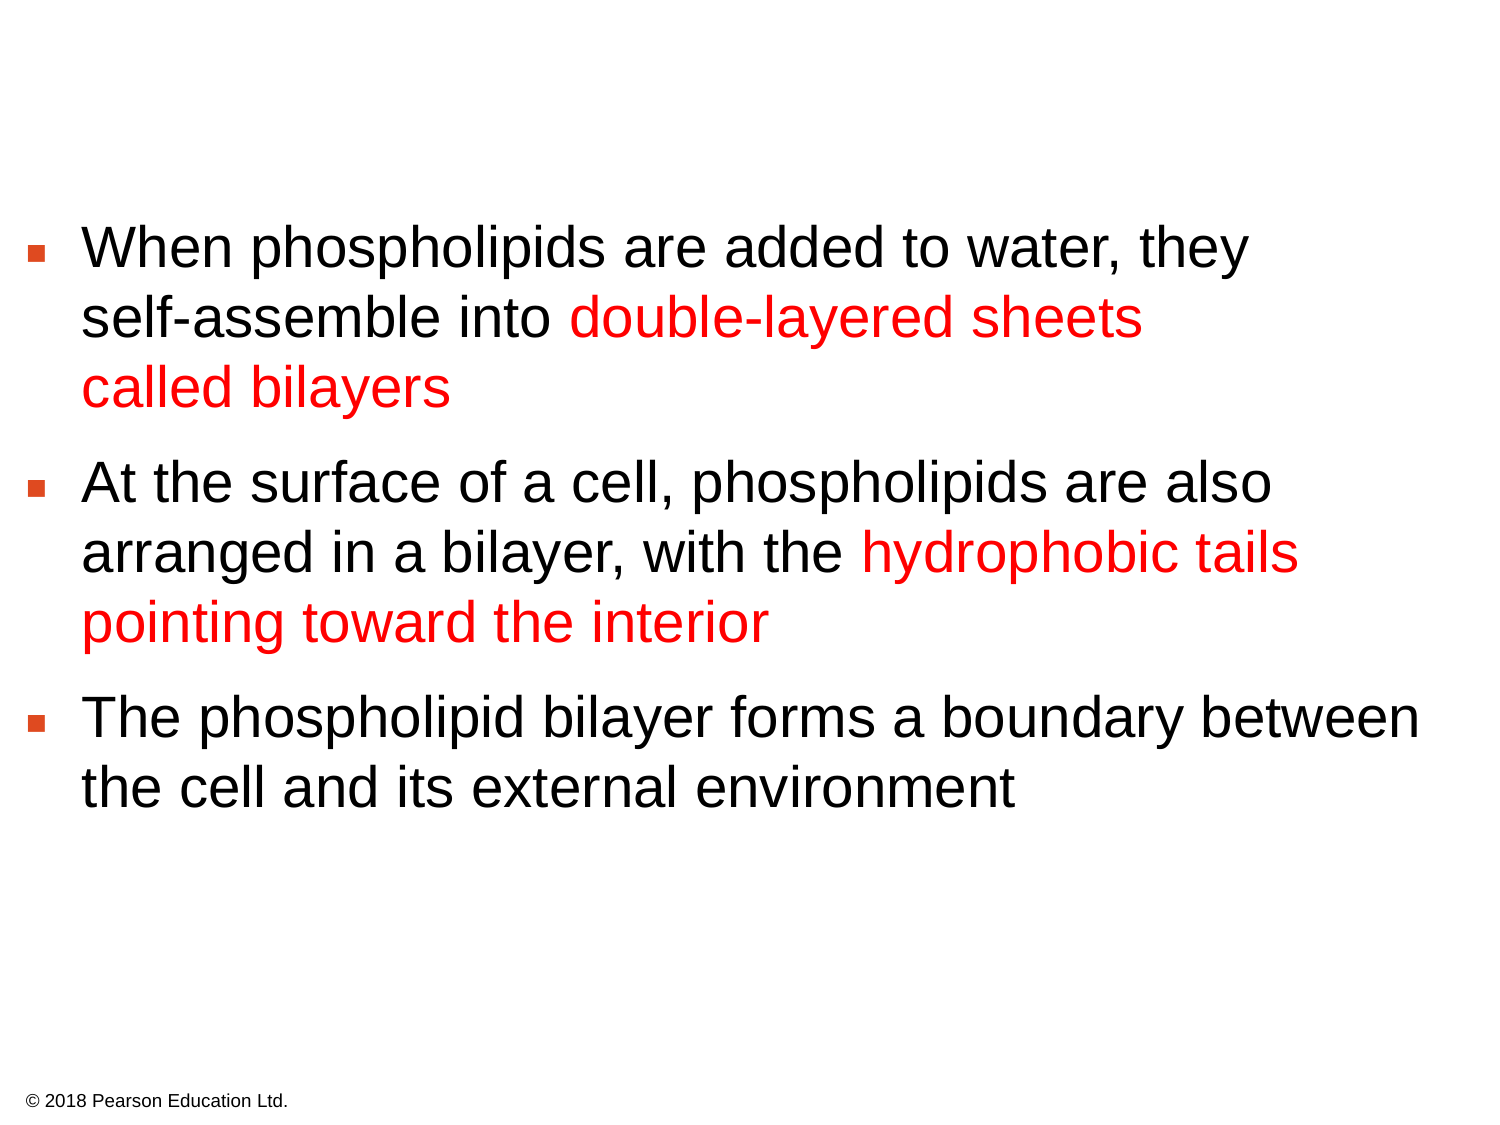

When phospholipids are added to water, they
self-assemble into double-layered sheets
called bilayers
At the surface of a cell, phospholipids are also arranged in a bilayer, with the hydrophobic tails pointing toward the interior
The phospholipid bilayer forms a boundary between the cell and its external environment
© 2018 Pearson Education Ltd.